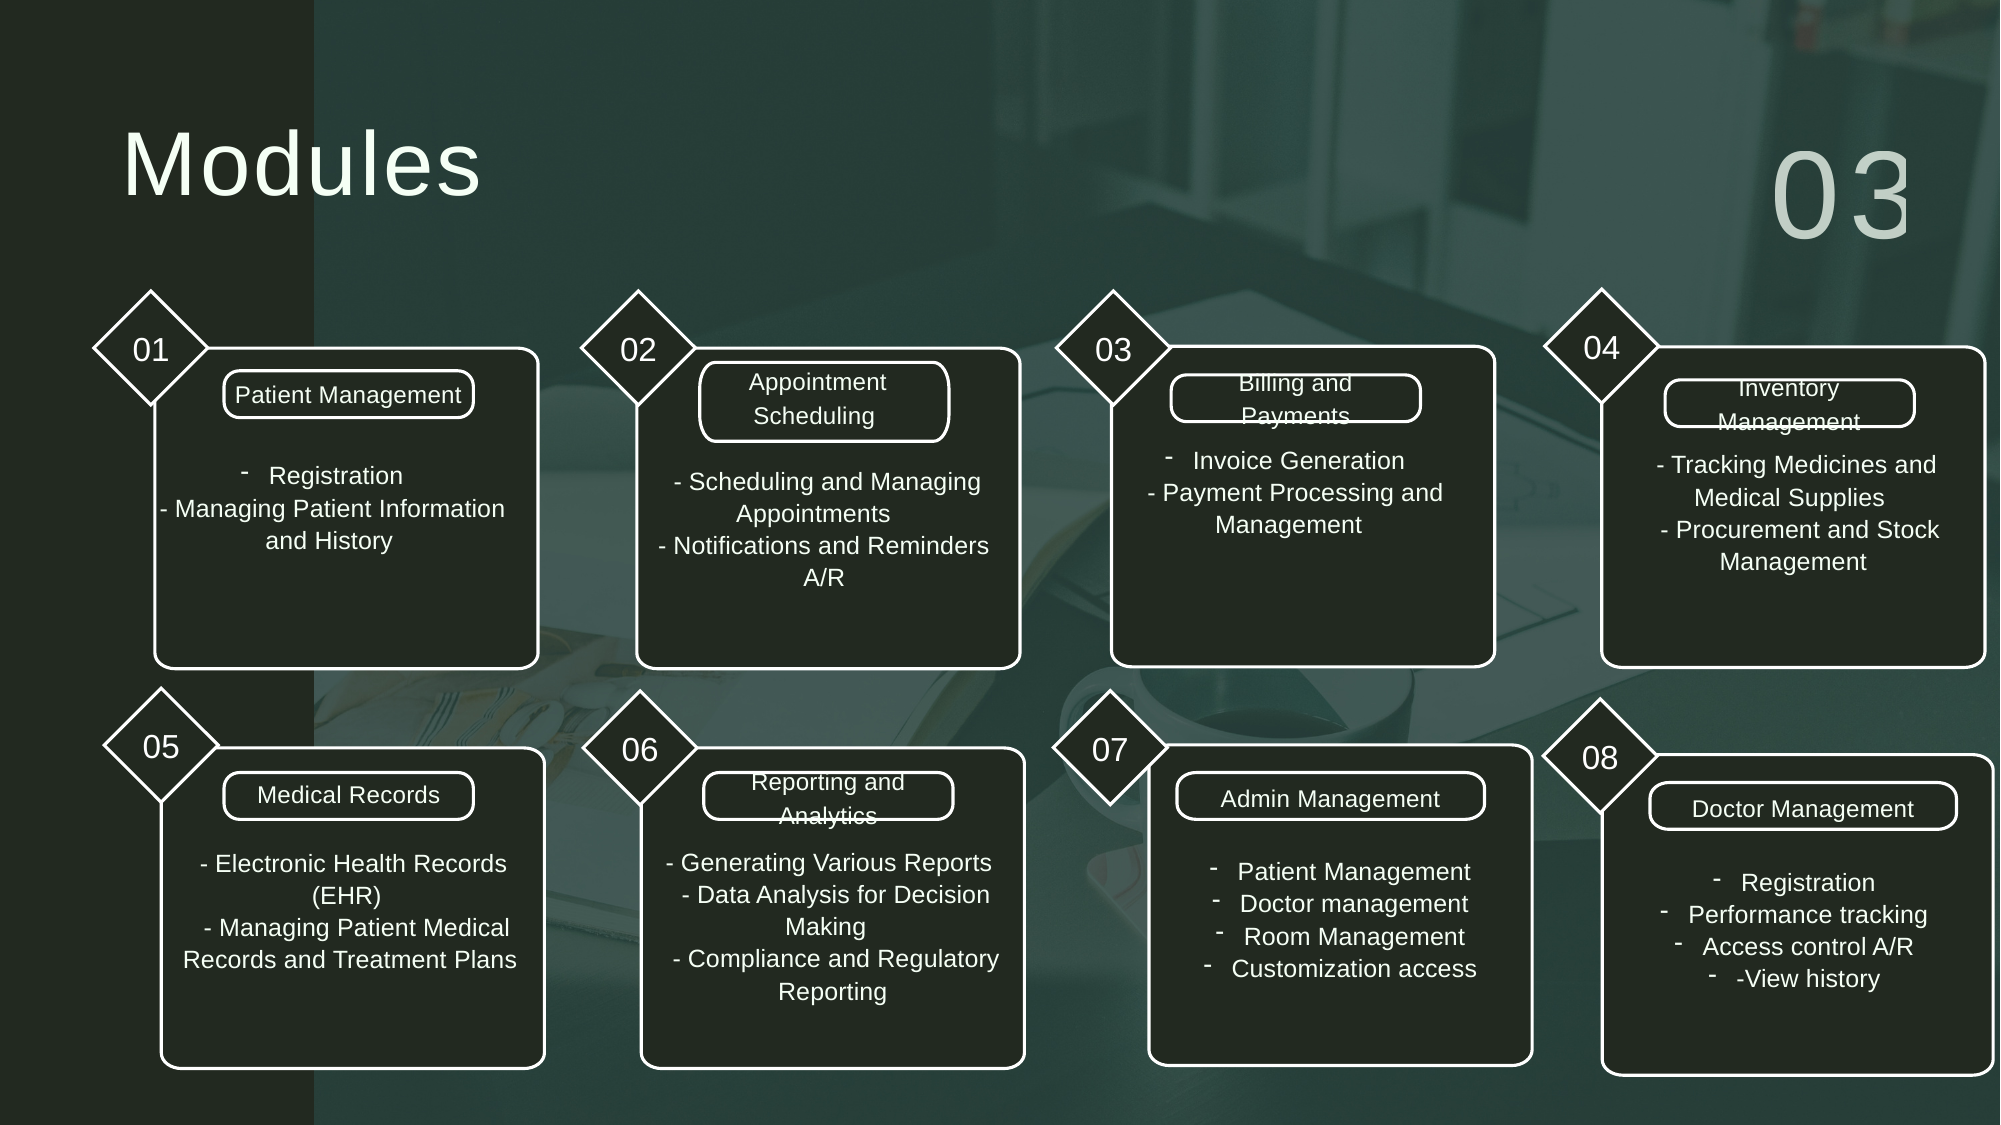

03
Modules

04

01

02

03

Appointment Scheduling

Patient Management
Billing and Payments

Inventory Management
Invoice Generation
  - Payment Processing and Management
 - Tracking Medicines and Medical Supplies
  - Procurement and Stock Management
Registration
 - Managing Patient Information and History
 - Scheduling and Managing Appointments
- Notifications and Reminders A/R

05

07

06

08

Medical Records

Reporting and Analytics

Admin Management

Doctor Management
 - Generating Various Reports
 - Data Analysis for Decision Making
 - Compliance and Regulatory Reporting
 - Electronic Health Records (EHR)
  - Managing Patient Medical Records and Treatment Plans
Patient Management
Doctor management
Room Management
Customization access
Registration
Performance tracking
Access control A/R
-View history